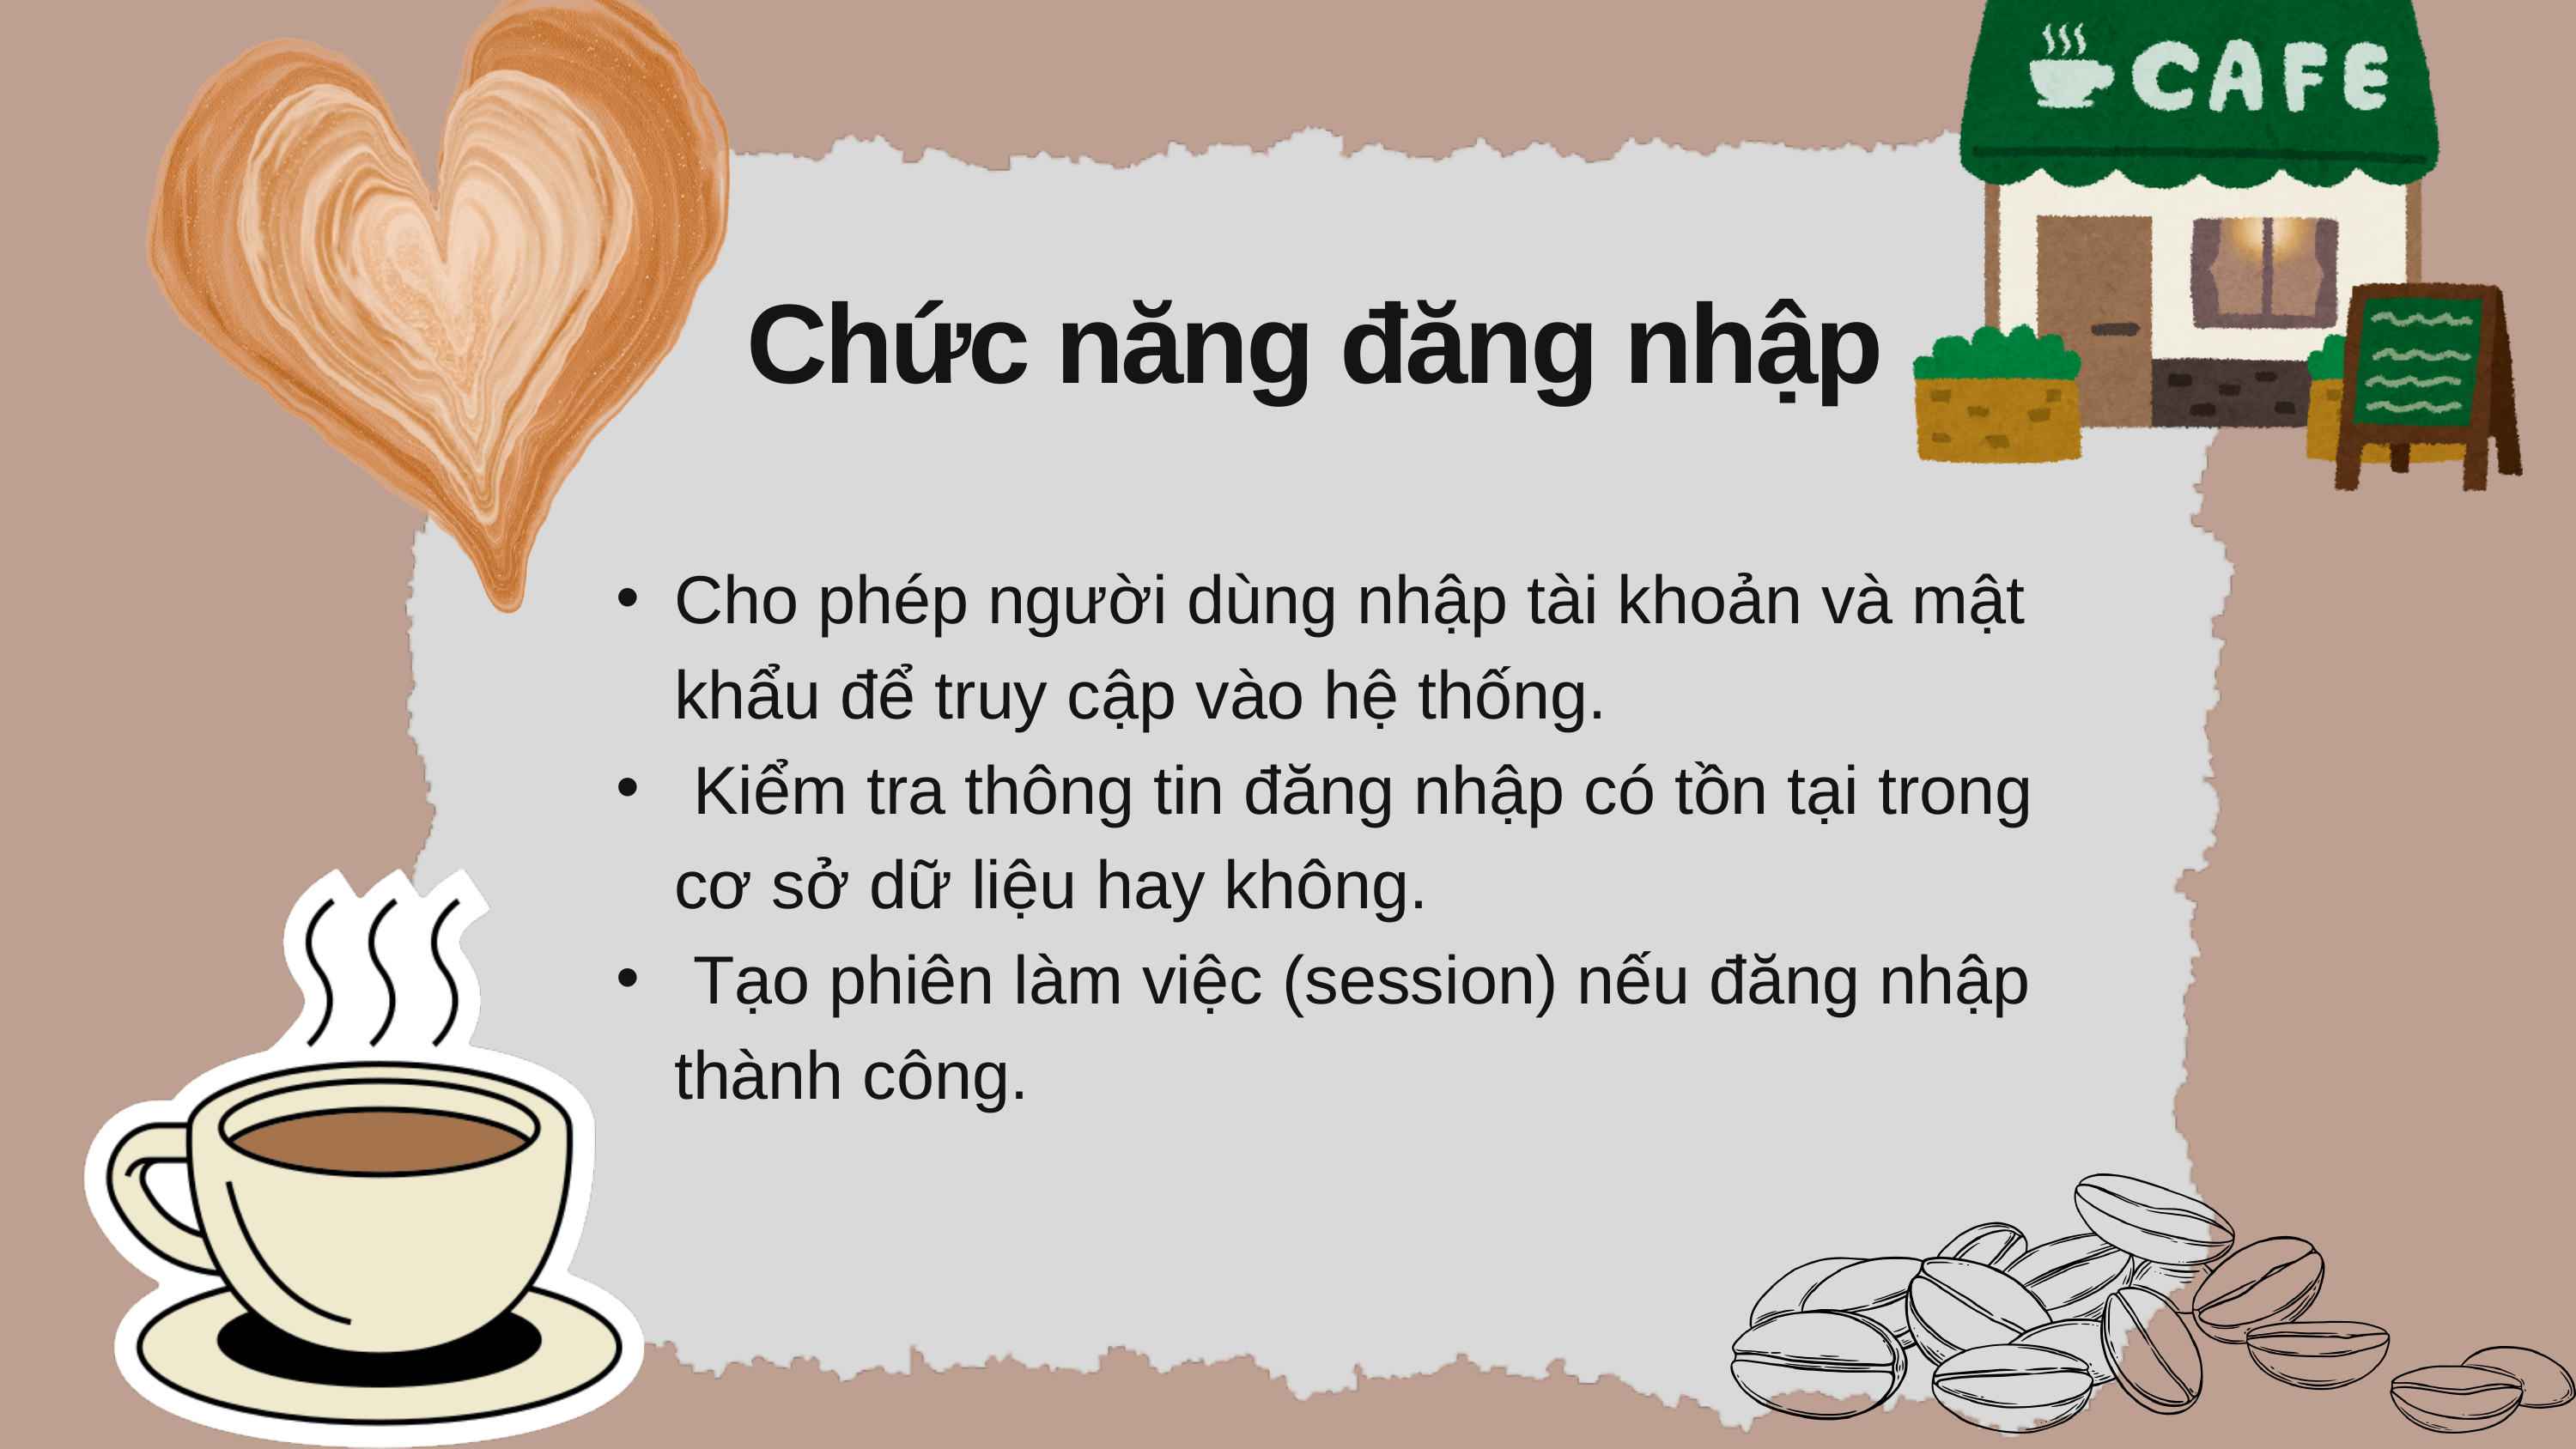

Chức năng đăng nhập
Cho phép người dùng nhập tài khoản và mật khẩu để truy cập vào hệ thống.
 Kiểm tra thông tin đăng nhập có tồn tại trong cơ sở dữ liệu hay không.
 Tạo phiên làm việc (session) nếu đăng nhập thành công.